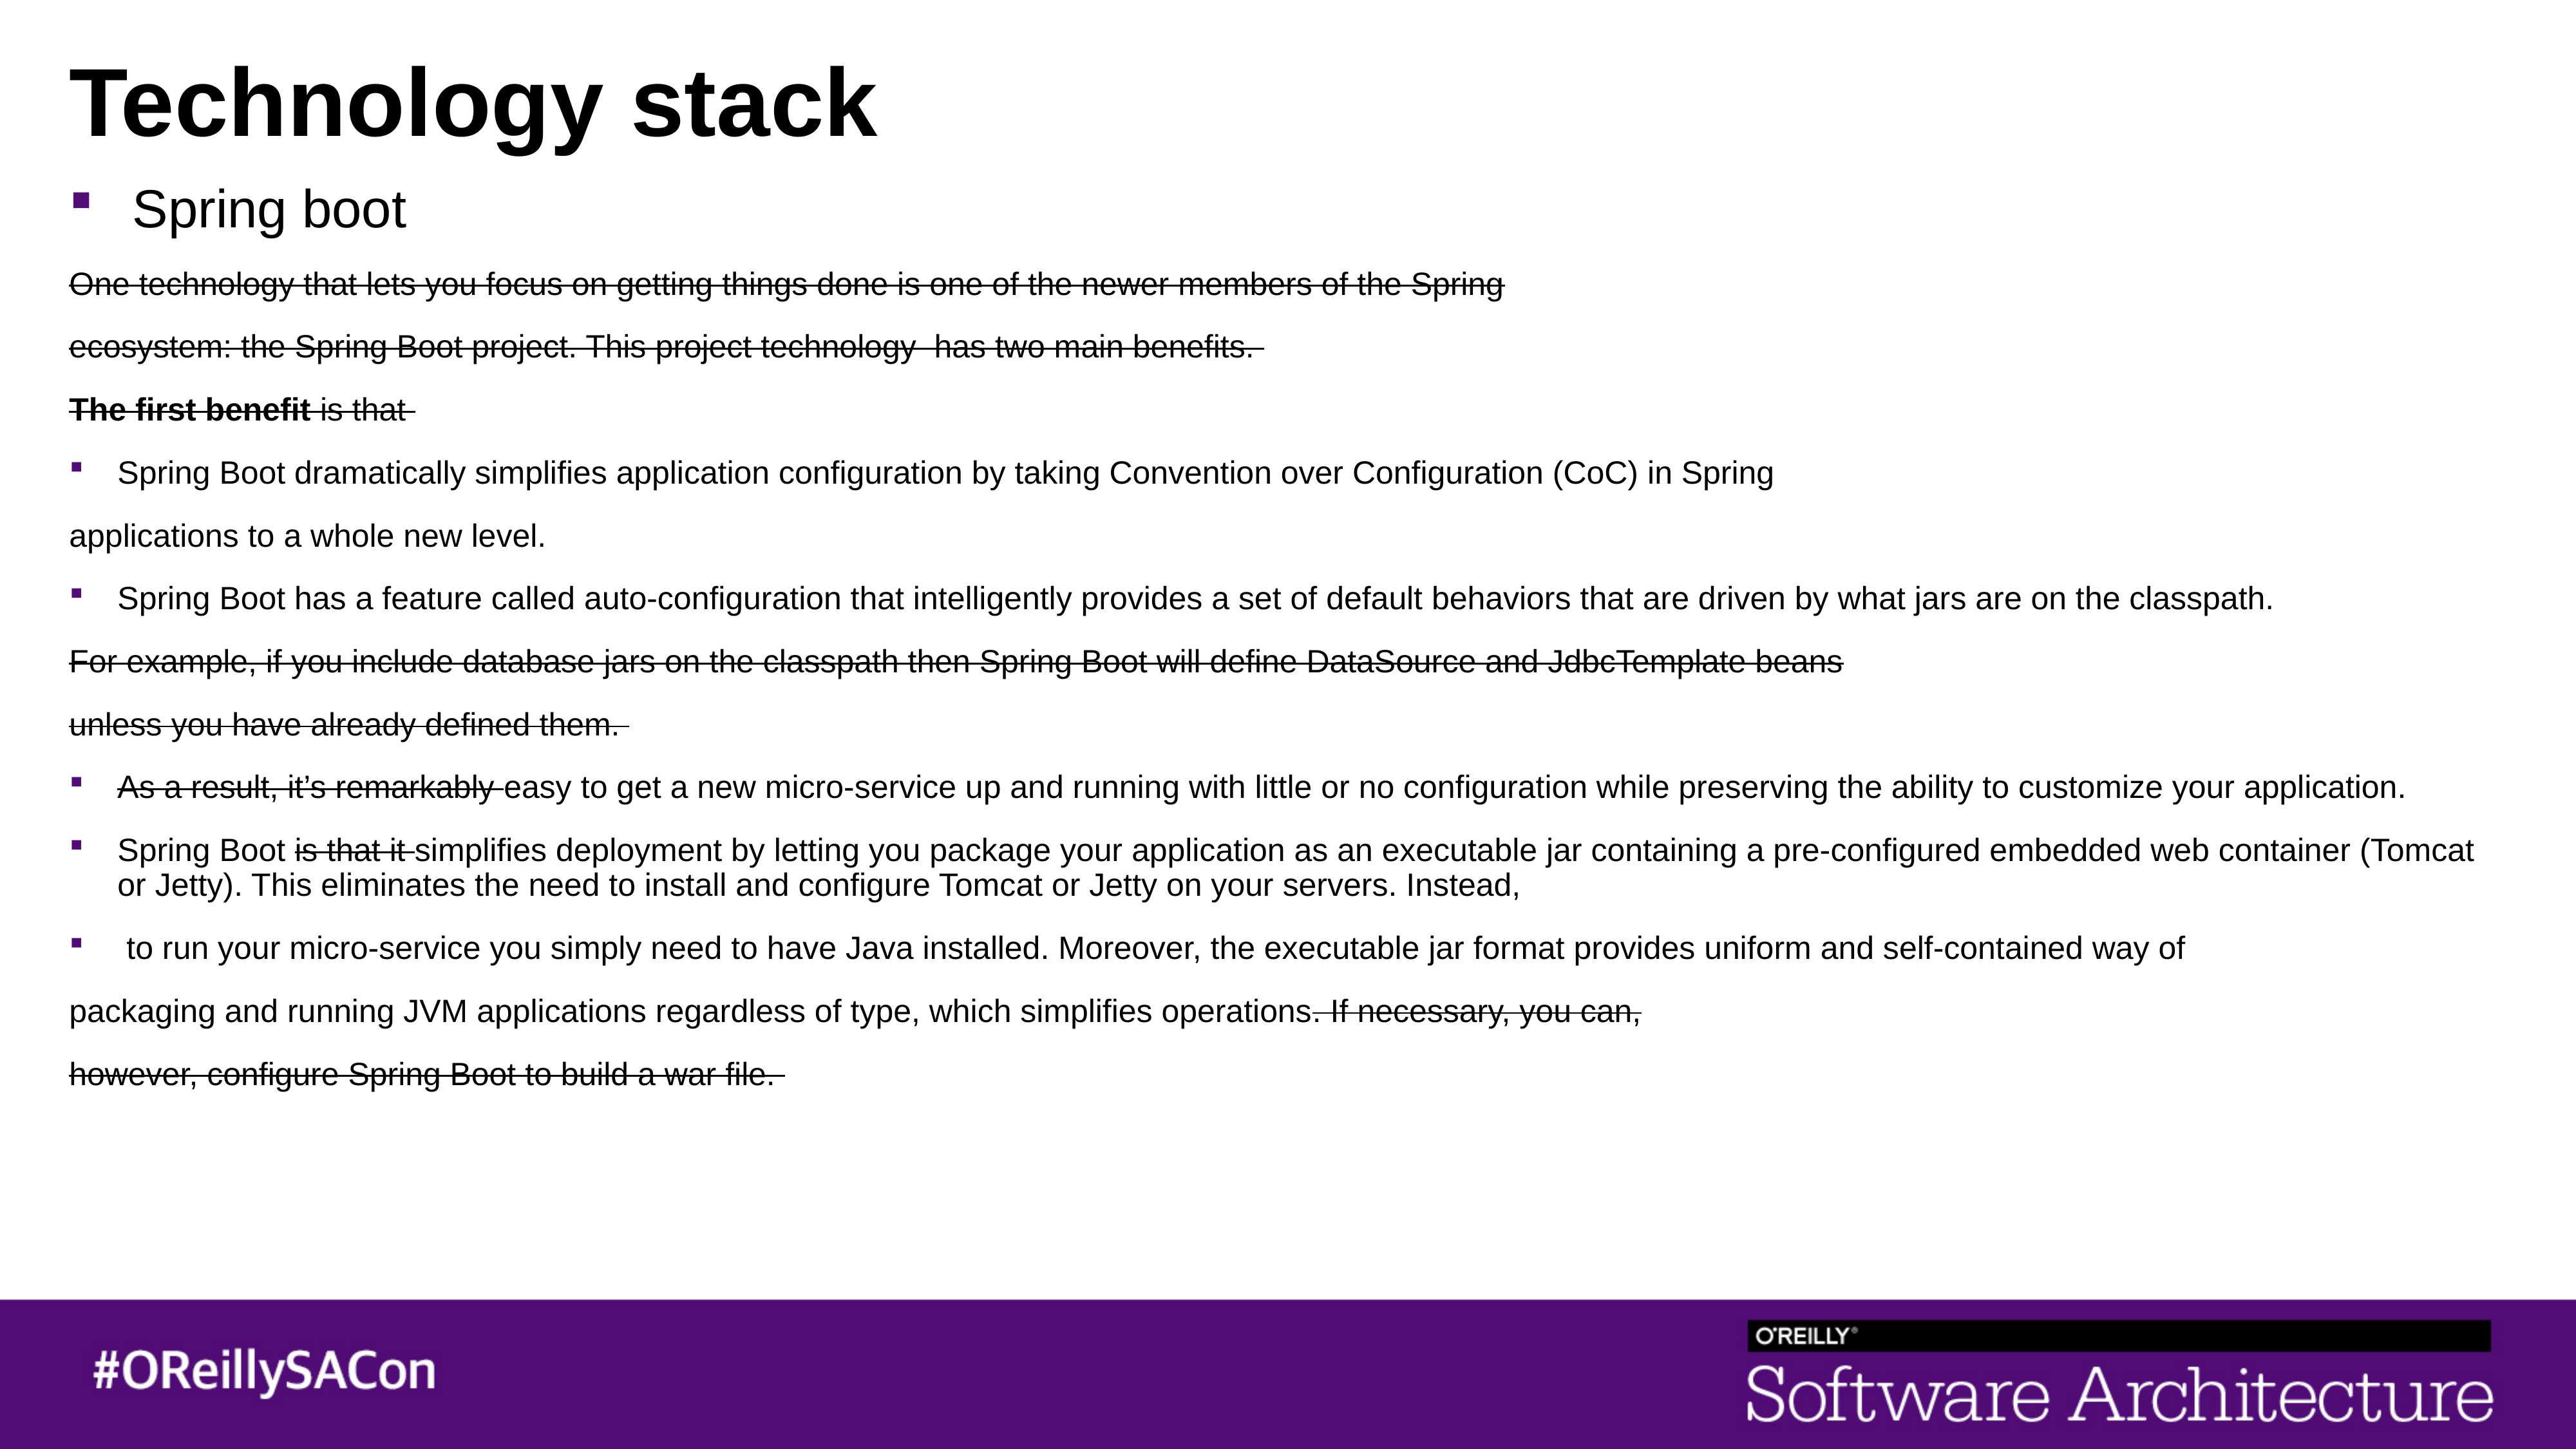

# Technology stack
 Spring boot
One technology that lets you focus on getting things done is one of the newer members of the Spring
ecosystem: the Spring Boot project. This project technology  has two main benefits.
The first benefit is that
Spring Boot dramatically simplifies application configuration by taking Convention over Configuration (CoC) in Spring
applications to a whole new level.
Spring Boot has a feature called auto-configuration that intelligently provides a set of default behaviors that are driven by what jars are on the classpath.
For example, if you include database jars on the classpath then Spring Boot will define DataSource and JdbcTemplate beans
unless you have already defined them.
As a result, it’s remarkably easy to get a new micro-service up and running with little or no configuration while preserving the ability to customize your application.
Spring Boot is that it simplifies deployment by letting you package your application as an executable jar containing a pre-configured embedded web container (Tomcat or Jetty). This eliminates the need to install and configure Tomcat or Jetty on your servers. Instead,
 to run your micro-service you simply need to have Java installed. Moreover, the executable jar format provides uniform and self-contained way of
packaging and running JVM applications regardless of type, which simplifies operations. If necessary, you can,
however, configure Spring Boot to build a war file.